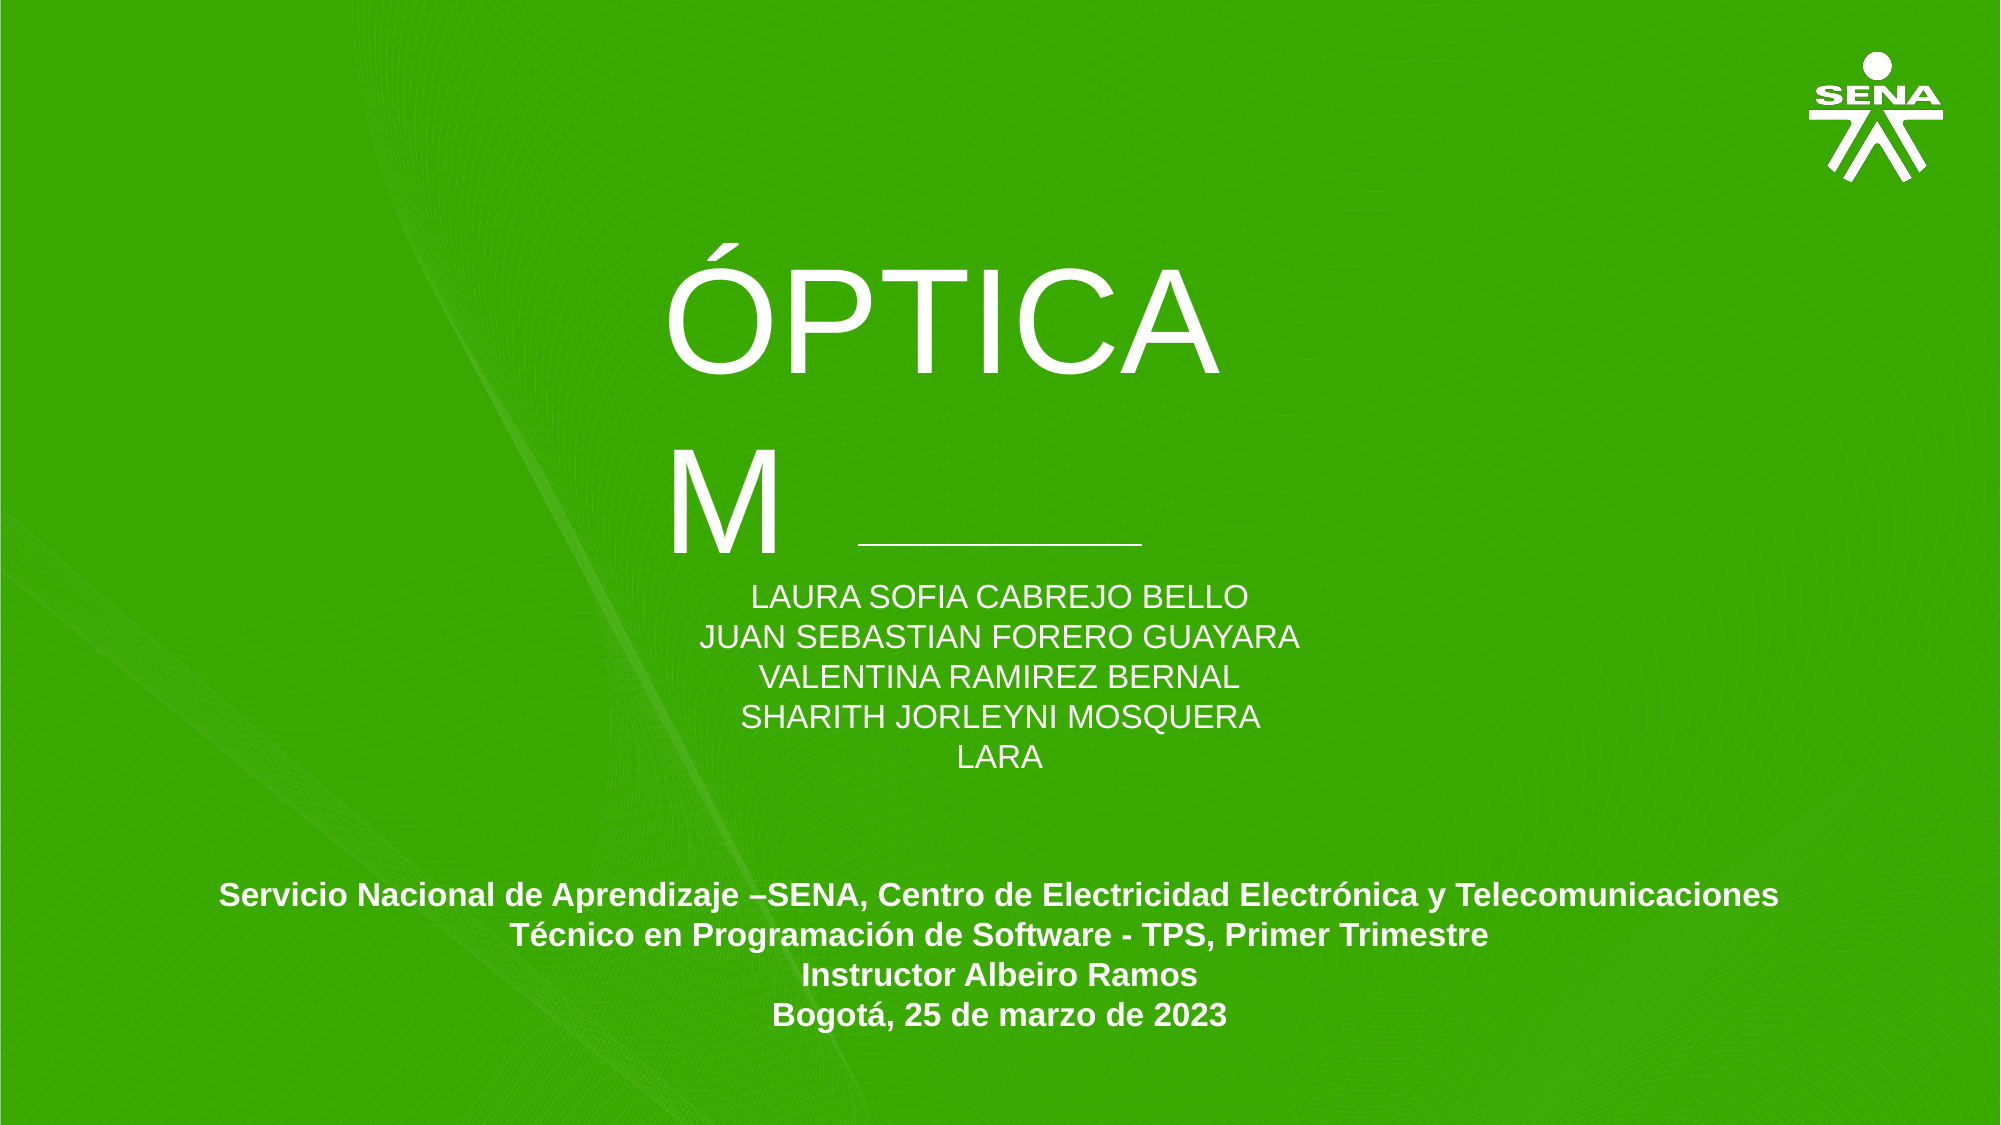

ÓPTICAM
LAURA SOFIA CABREJO BELLO
JUAN SEBASTIAN FORERO GUAYARA
VALENTINA RAMIREZ BERNAL
SHARITH JORLEYNI MOSQUERA LARA
Servicio Nacional de Aprendizaje –SENA, Centro de Electricidad Electrónica y Telecomunicaciones
Técnico en Programación de Software - TPS, Primer Trimestre
Instructor Albeiro Ramos
Bogotá, 25 de marzo de 2023